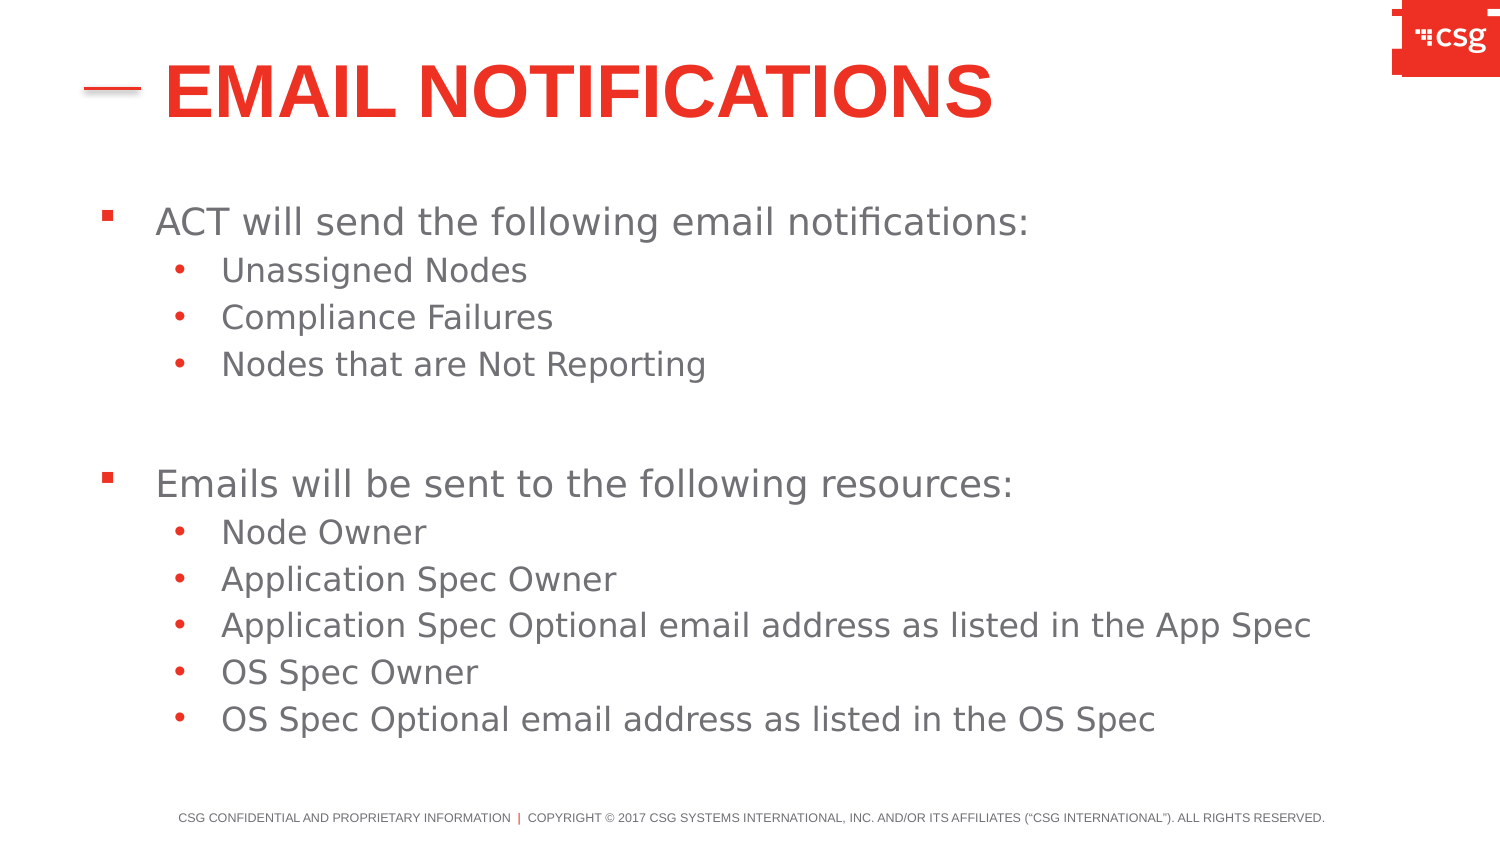

Email Notifications
ACT will send the following email notifications:
Unassigned Nodes
Compliance Failures
Nodes that are Not Reporting

Emails will be sent to the following resources:
Node Owner
Application Spec Owner
Application Spec Optional email address as listed in the App Spec
OS Spec Owner
OS Spec Optional email address as listed in the OS Spec